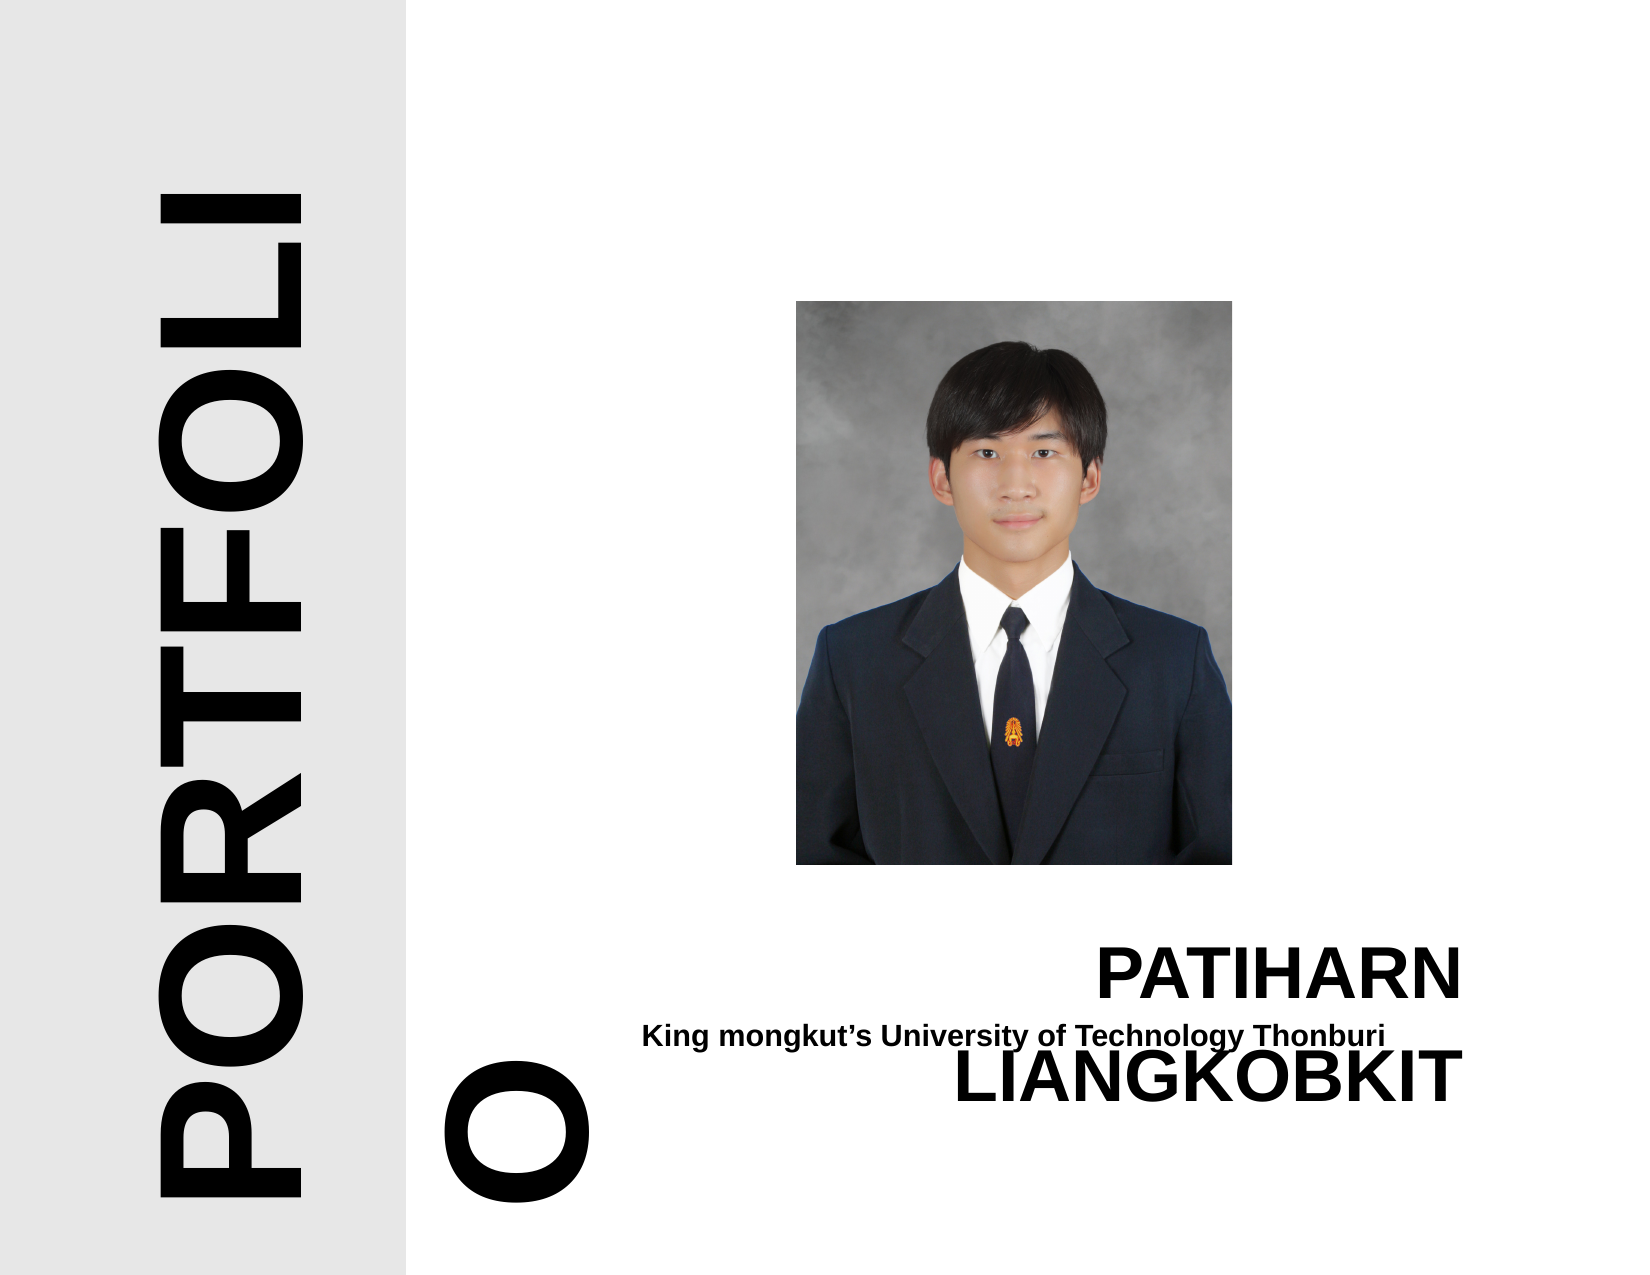

PORTFOLIO
PATIHARN LIANGKOBKIT
King mongkut’s University of Technology Thonburi